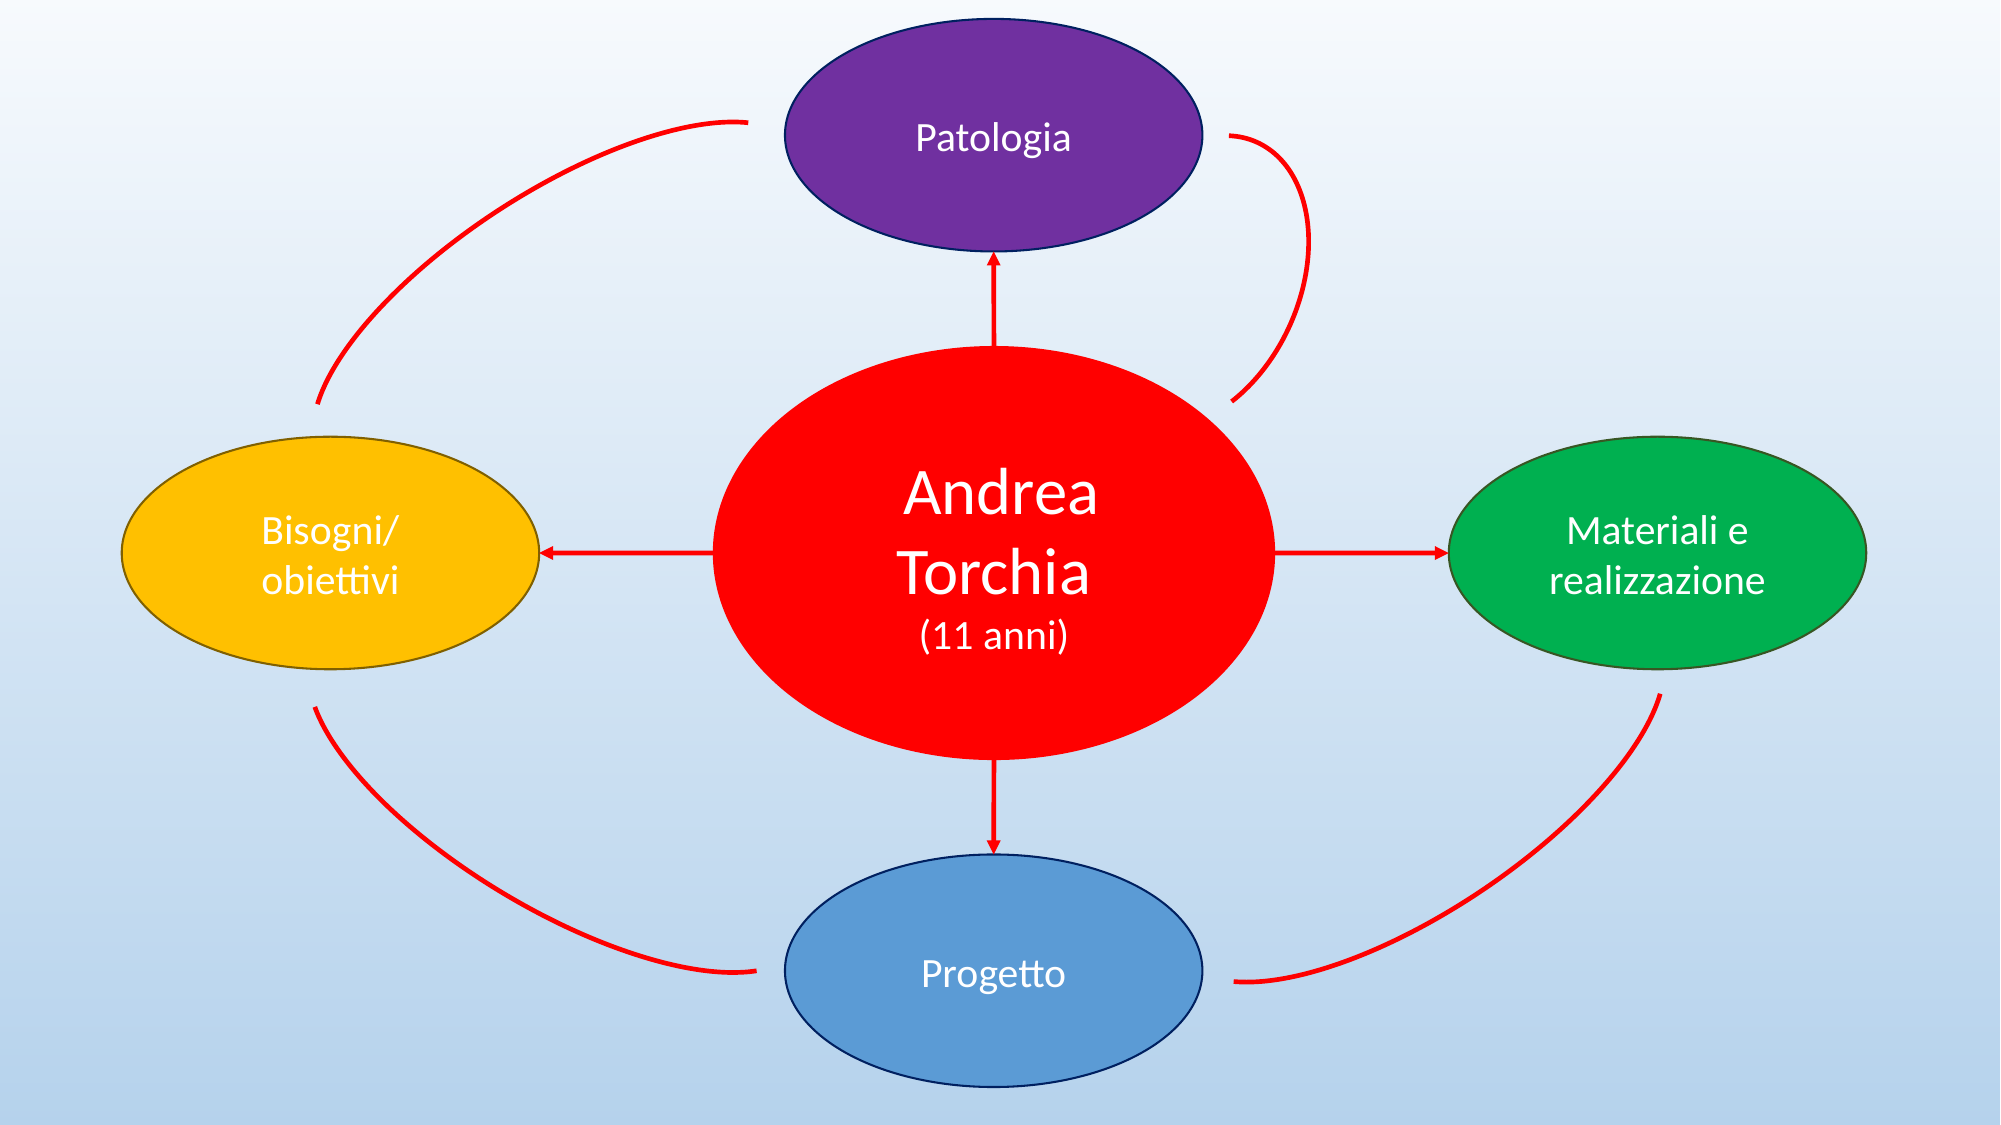

Patologia

 Andrea Torchia
(11 anni)
Bisogni/
obiettivi
Materiali e realizzazione

Progetto